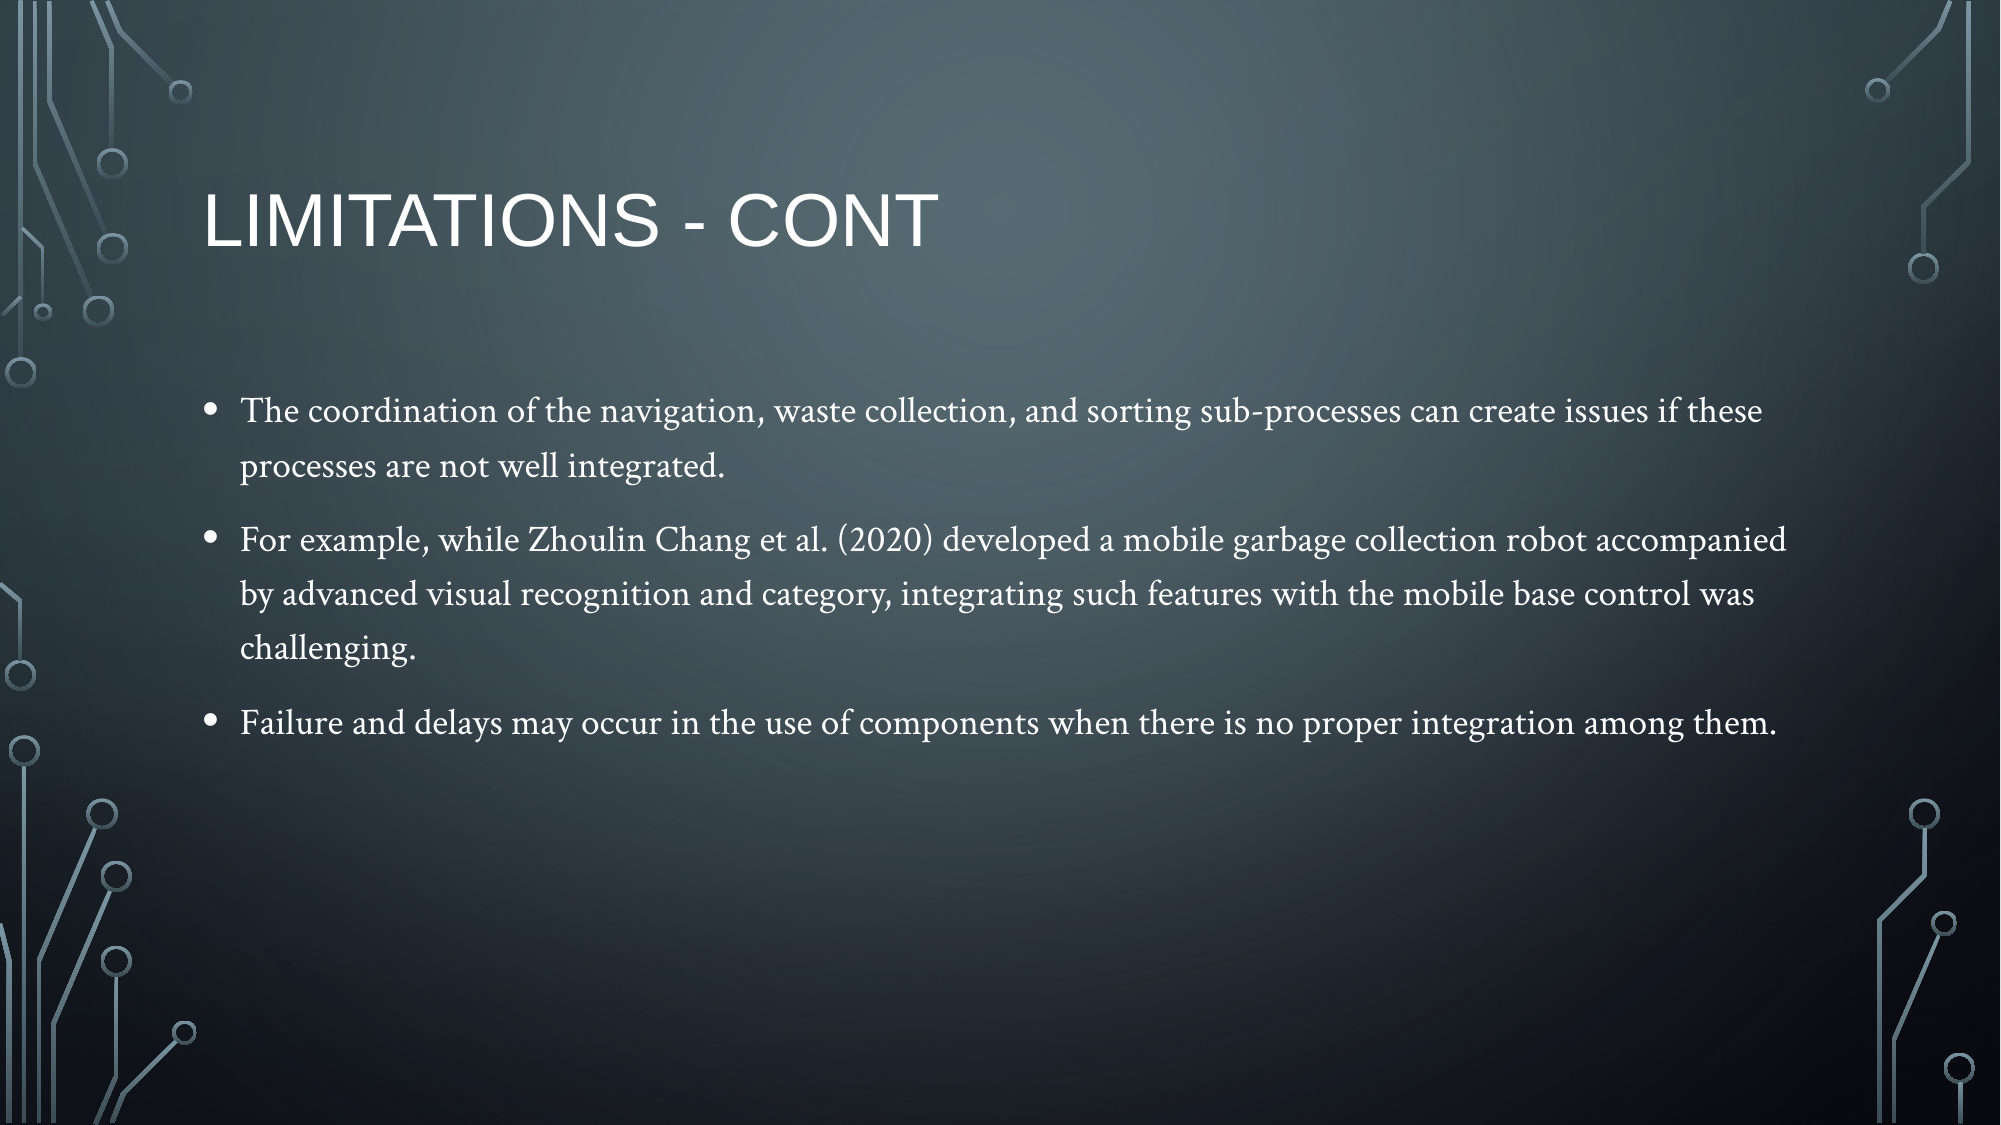

# Limitations - Cont
The coordination of the navigation, waste collection, and sorting sub-processes can create issues if these processes are not well integrated.
For example, while Zhoulin Chang et al. (2020) developed a mobile garbage collection robot accompanied by advanced visual recognition and category, integrating such features with the mobile base control was challenging.
Failure and delays may occur in the use of components when there is no proper integration among them.